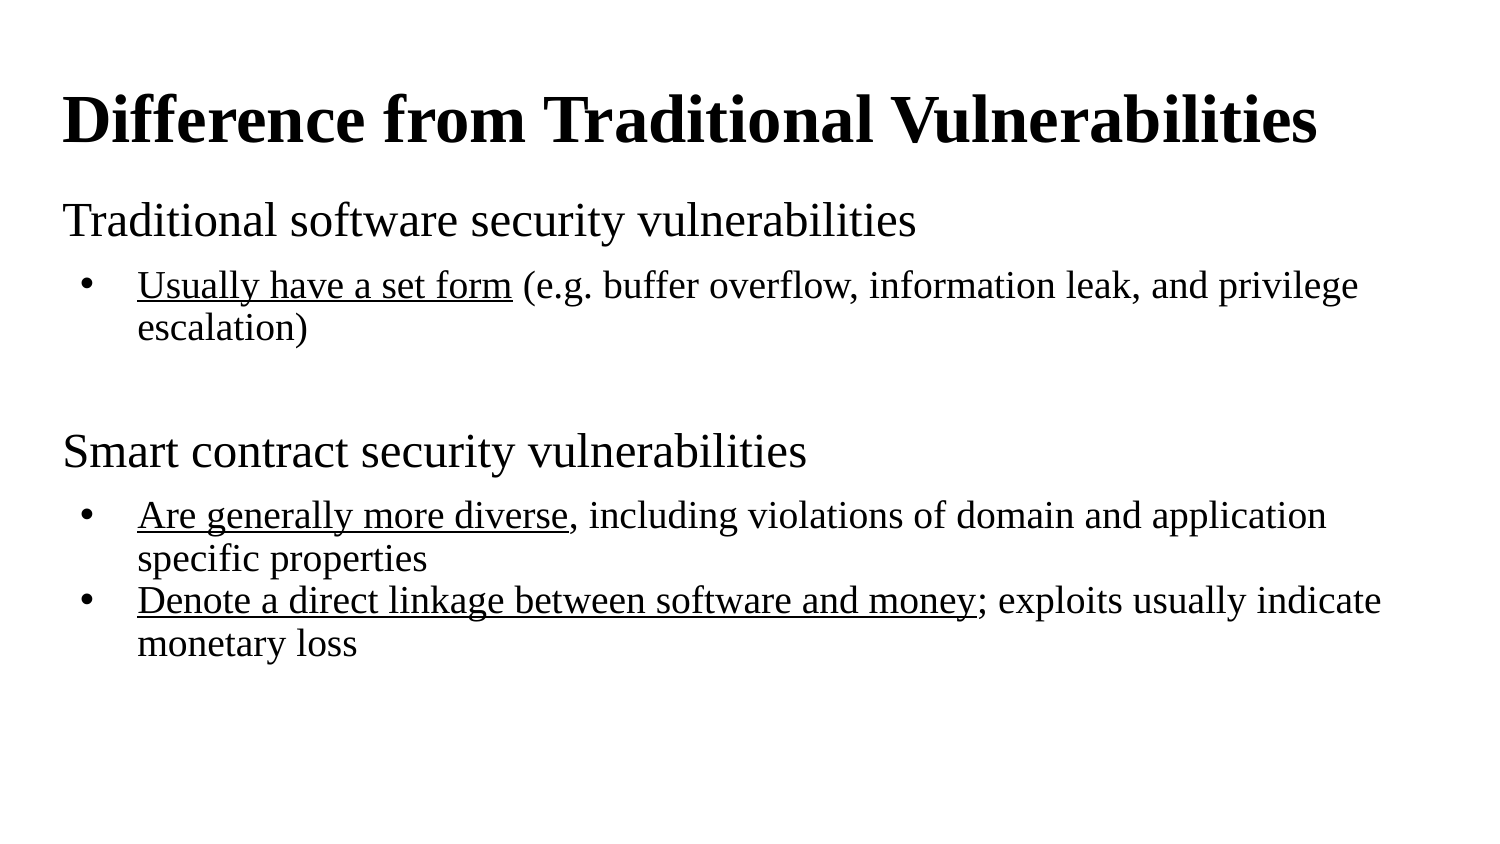

# Difference from Traditional Vulnerabilities
Traditional software security vulnerabilities
Usually have a set form (e.g. buffer overflow, information leak, and privilege escalation)

Smart contract security vulnerabilities
Are generally more diverse, including violations of domain and application specific properties
Denote a direct linkage between software and money; exploits usually indicate monetary loss